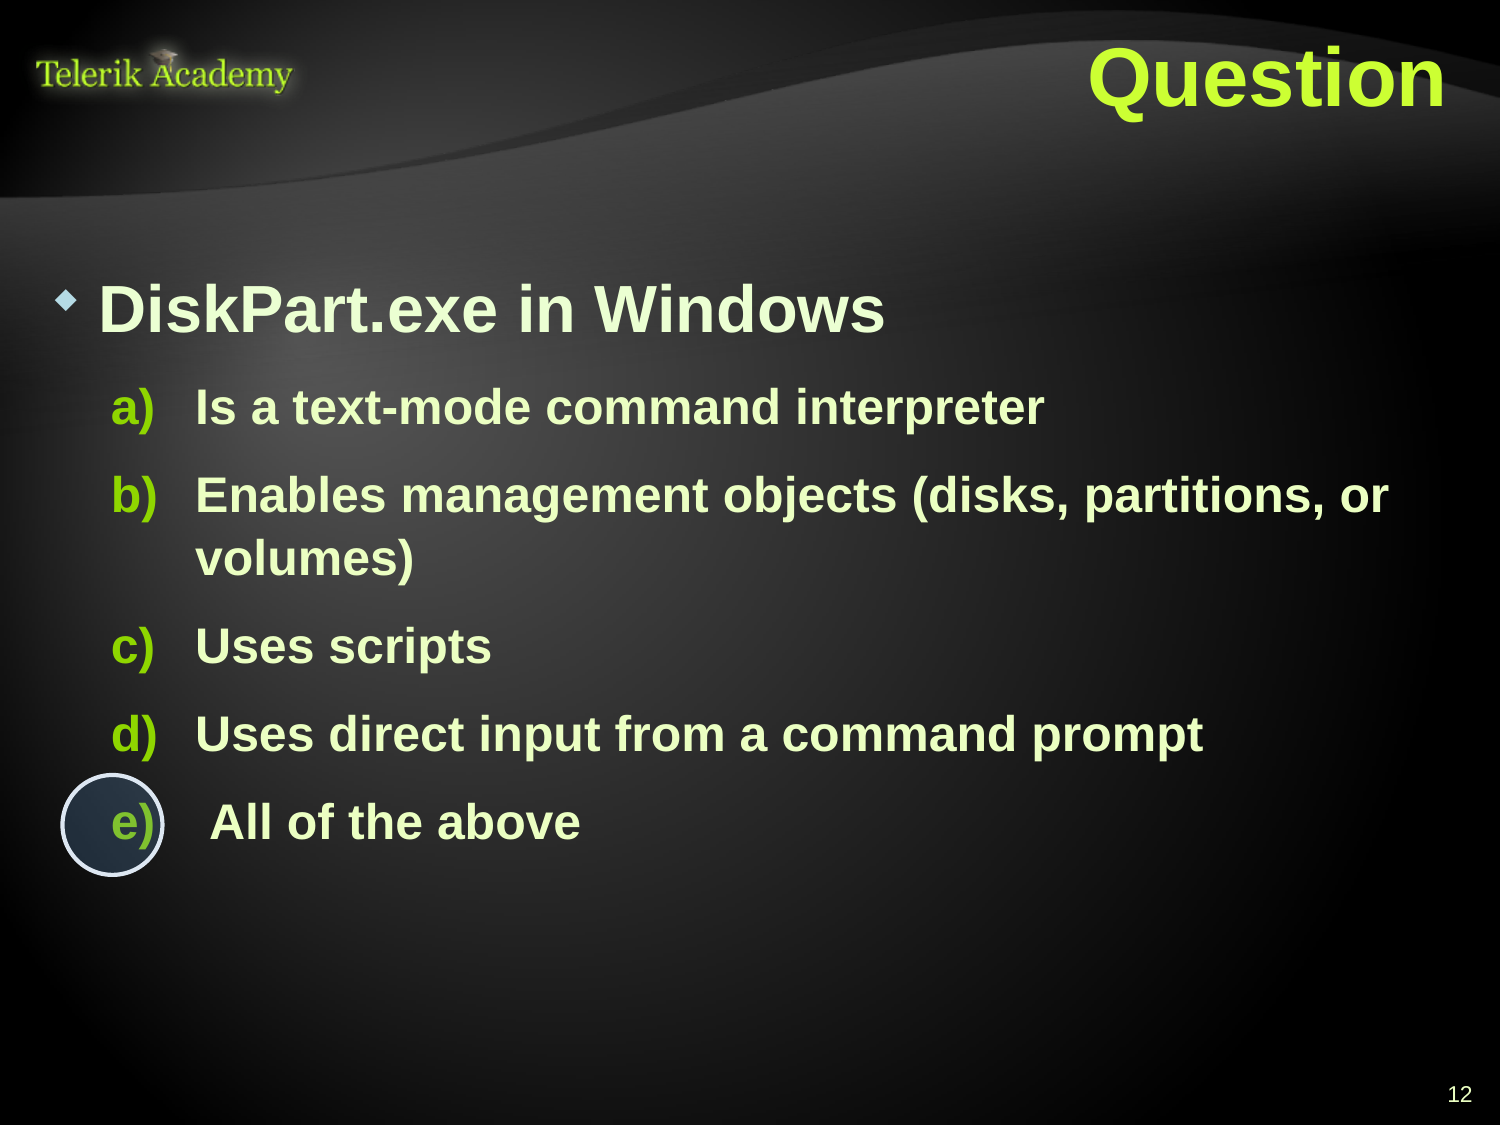

# Question

DiskPart.exe in Windows
Is a text-mode command interpreter
Enables management objects (disks, partitions, or volumes)
Uses scripts
Uses direct input from a command prompt
 All of the above

12